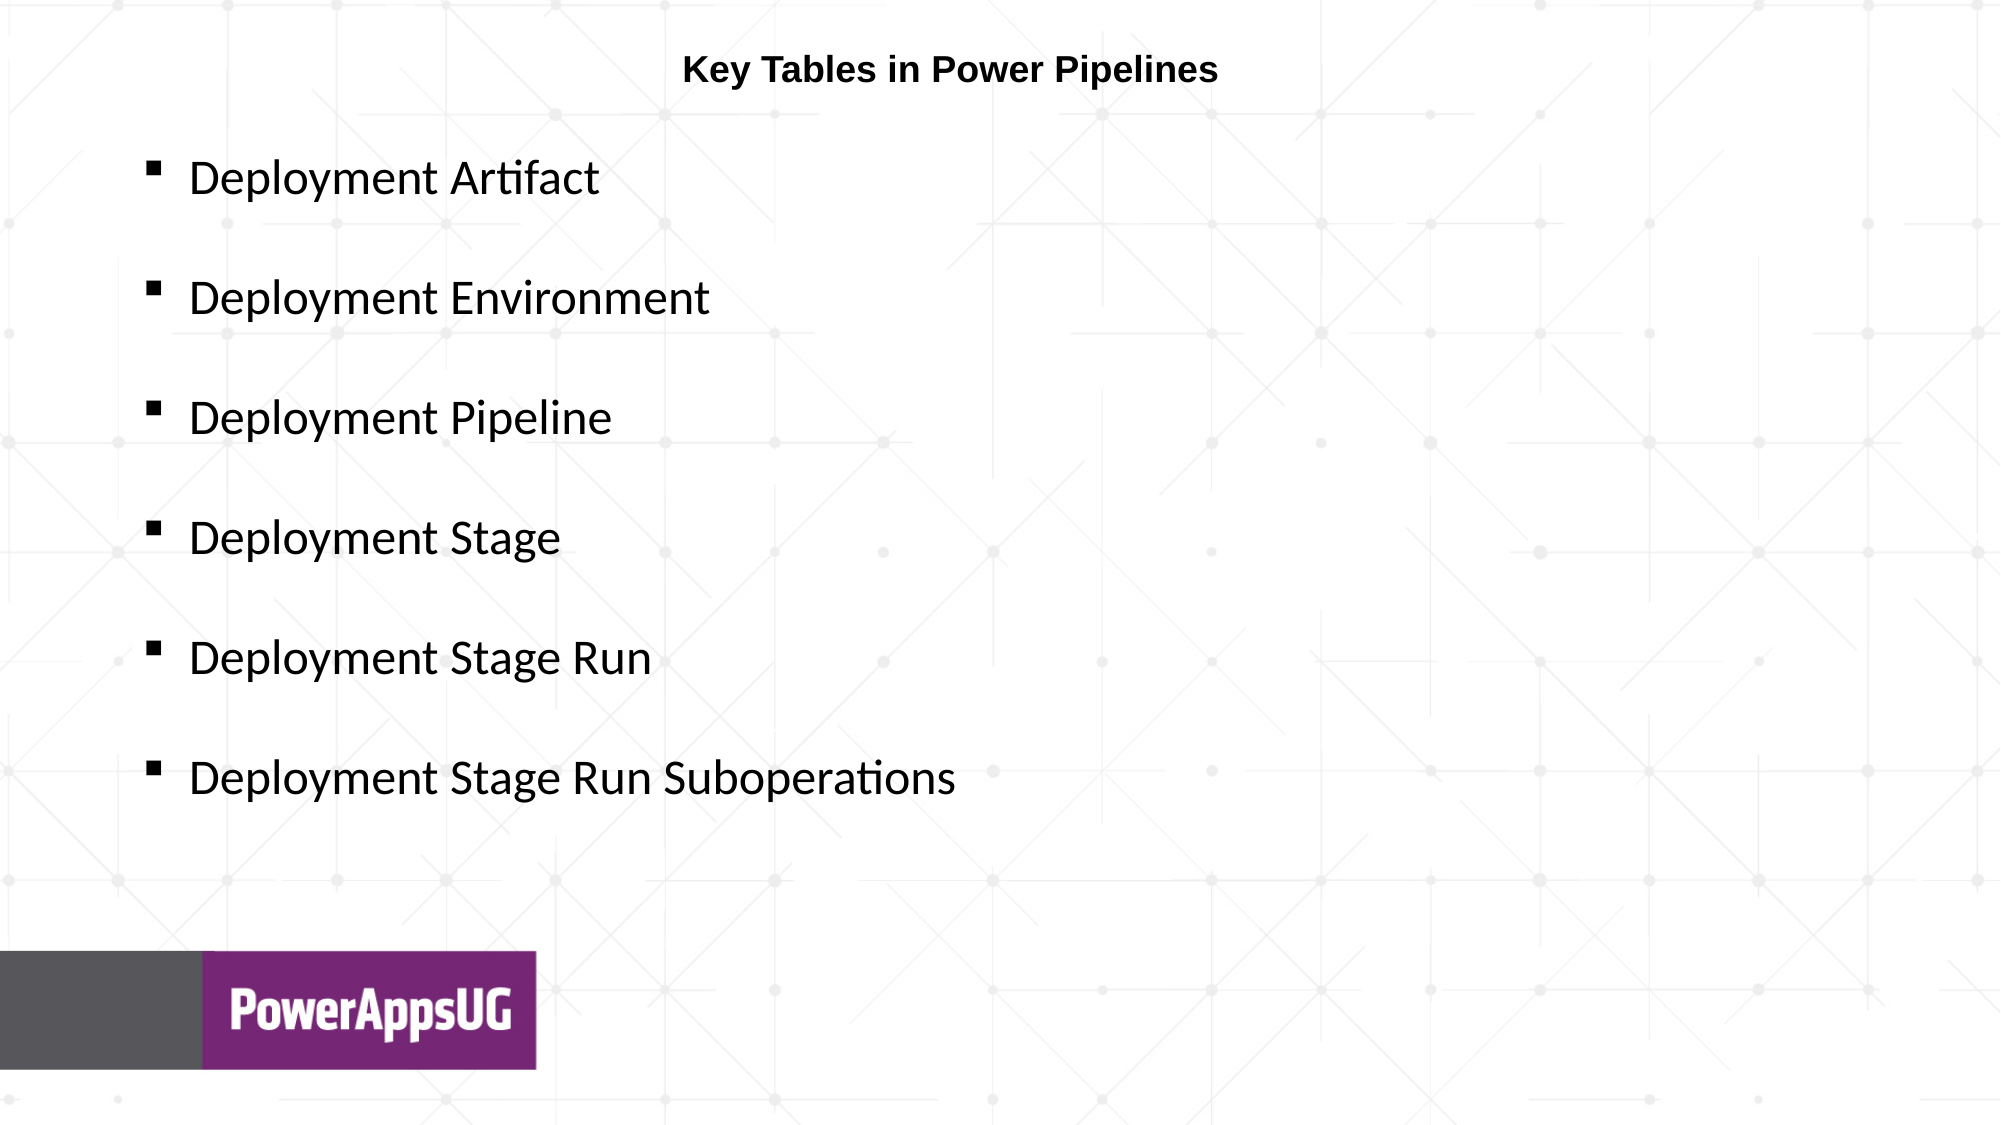

Key Tables in Power Pipelines
Deployment Artifact

Deployment Environment

Deployment Pipeline

Deployment Stage

Deployment Stage Run

Deployment Stage Run Suboperations